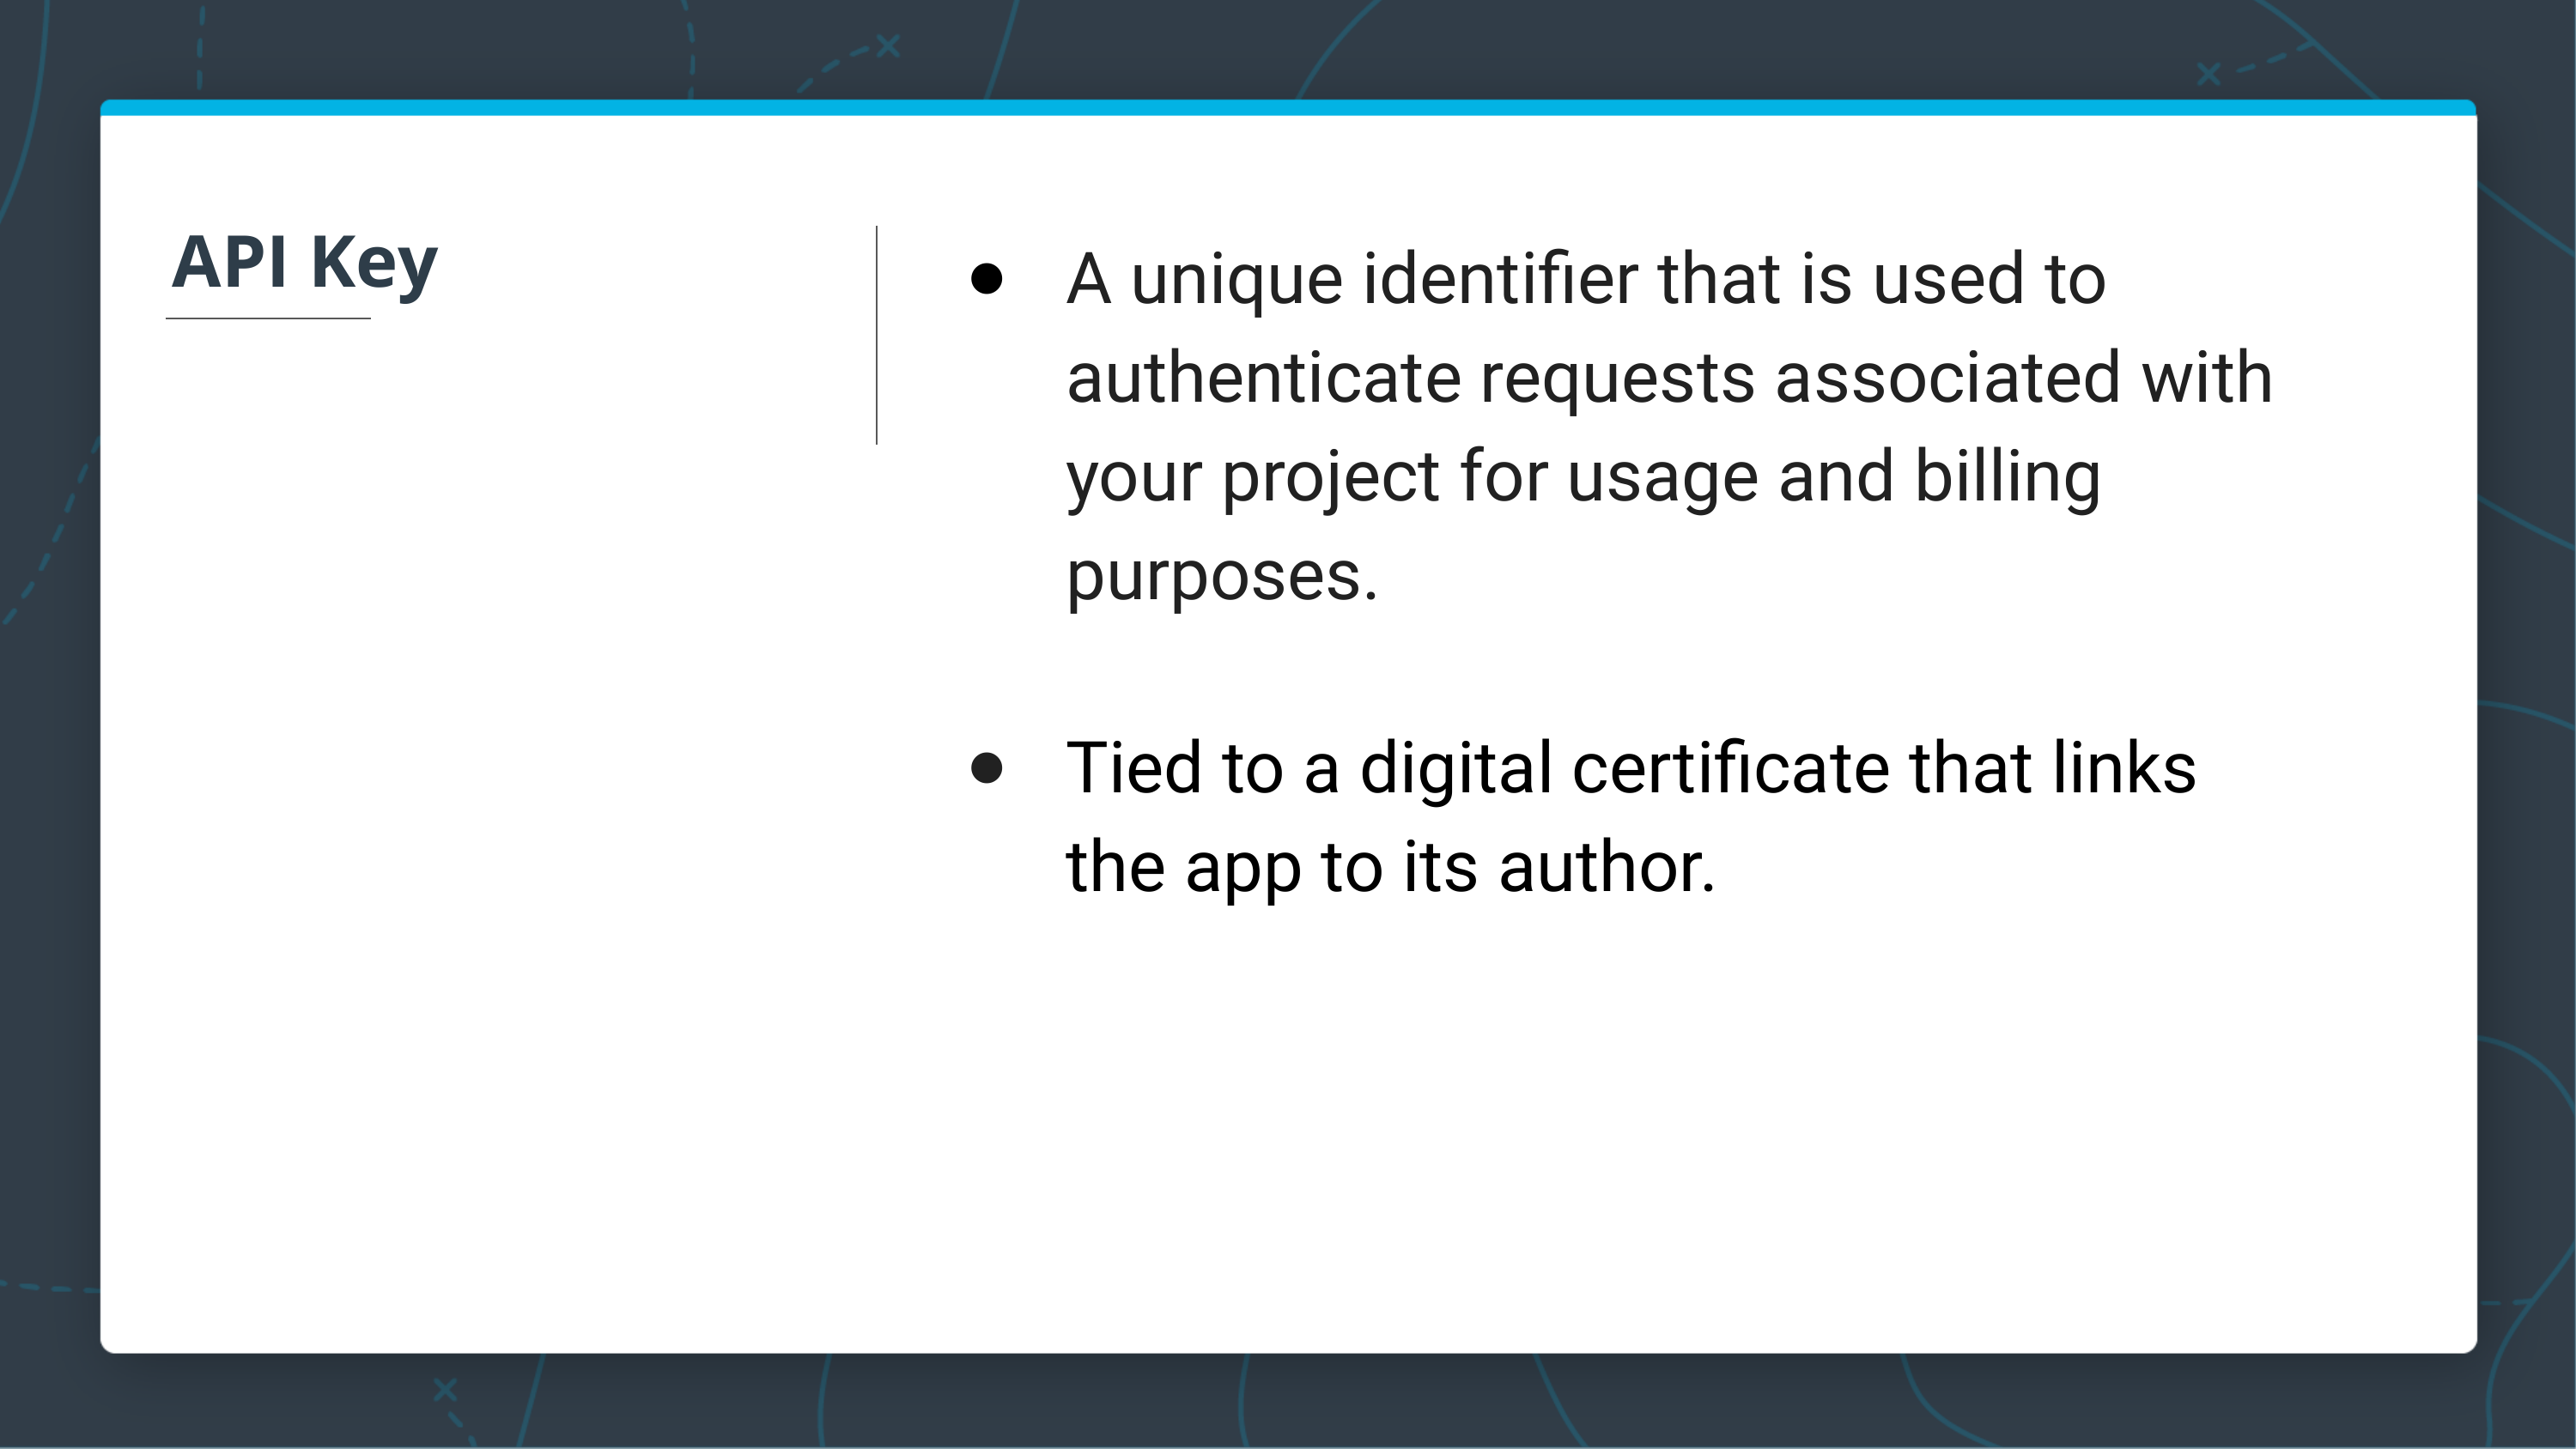

API Key
A unique identifier that is used to authenticate requests associated with your project for usage and billing purposes.
Tied to a digital certificate that links the app to its author.